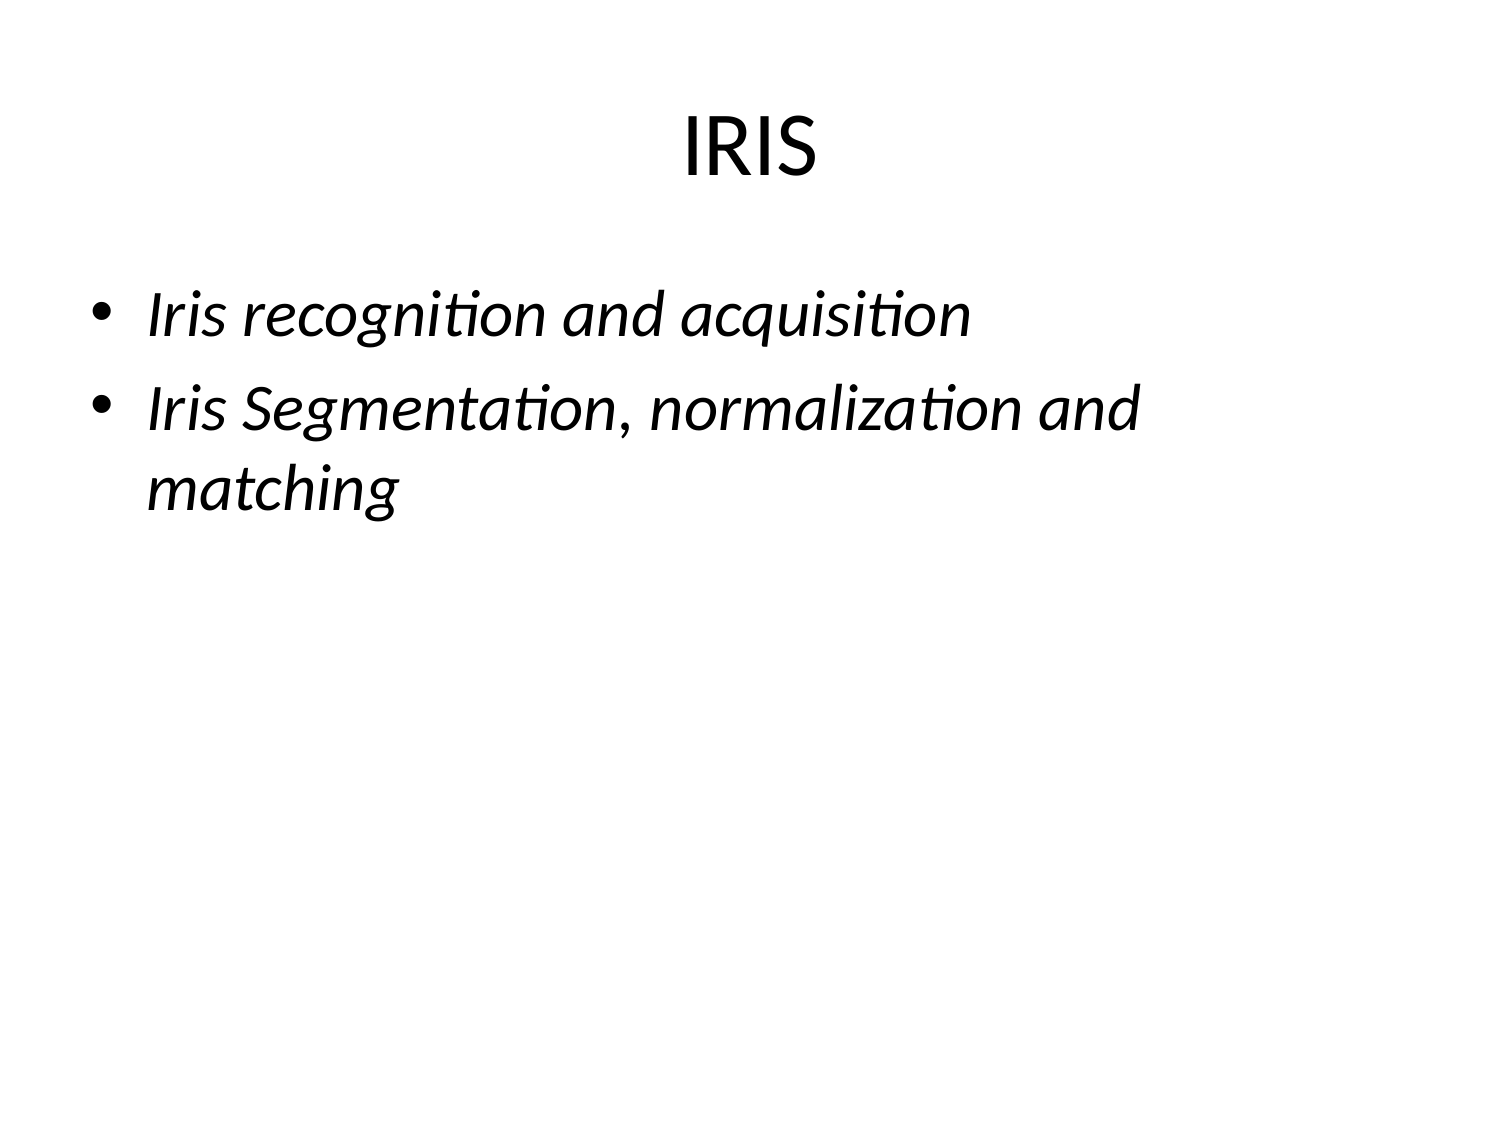

# IRIS
Iris recognition and acquisition
Iris Segmentation, normalization and matching